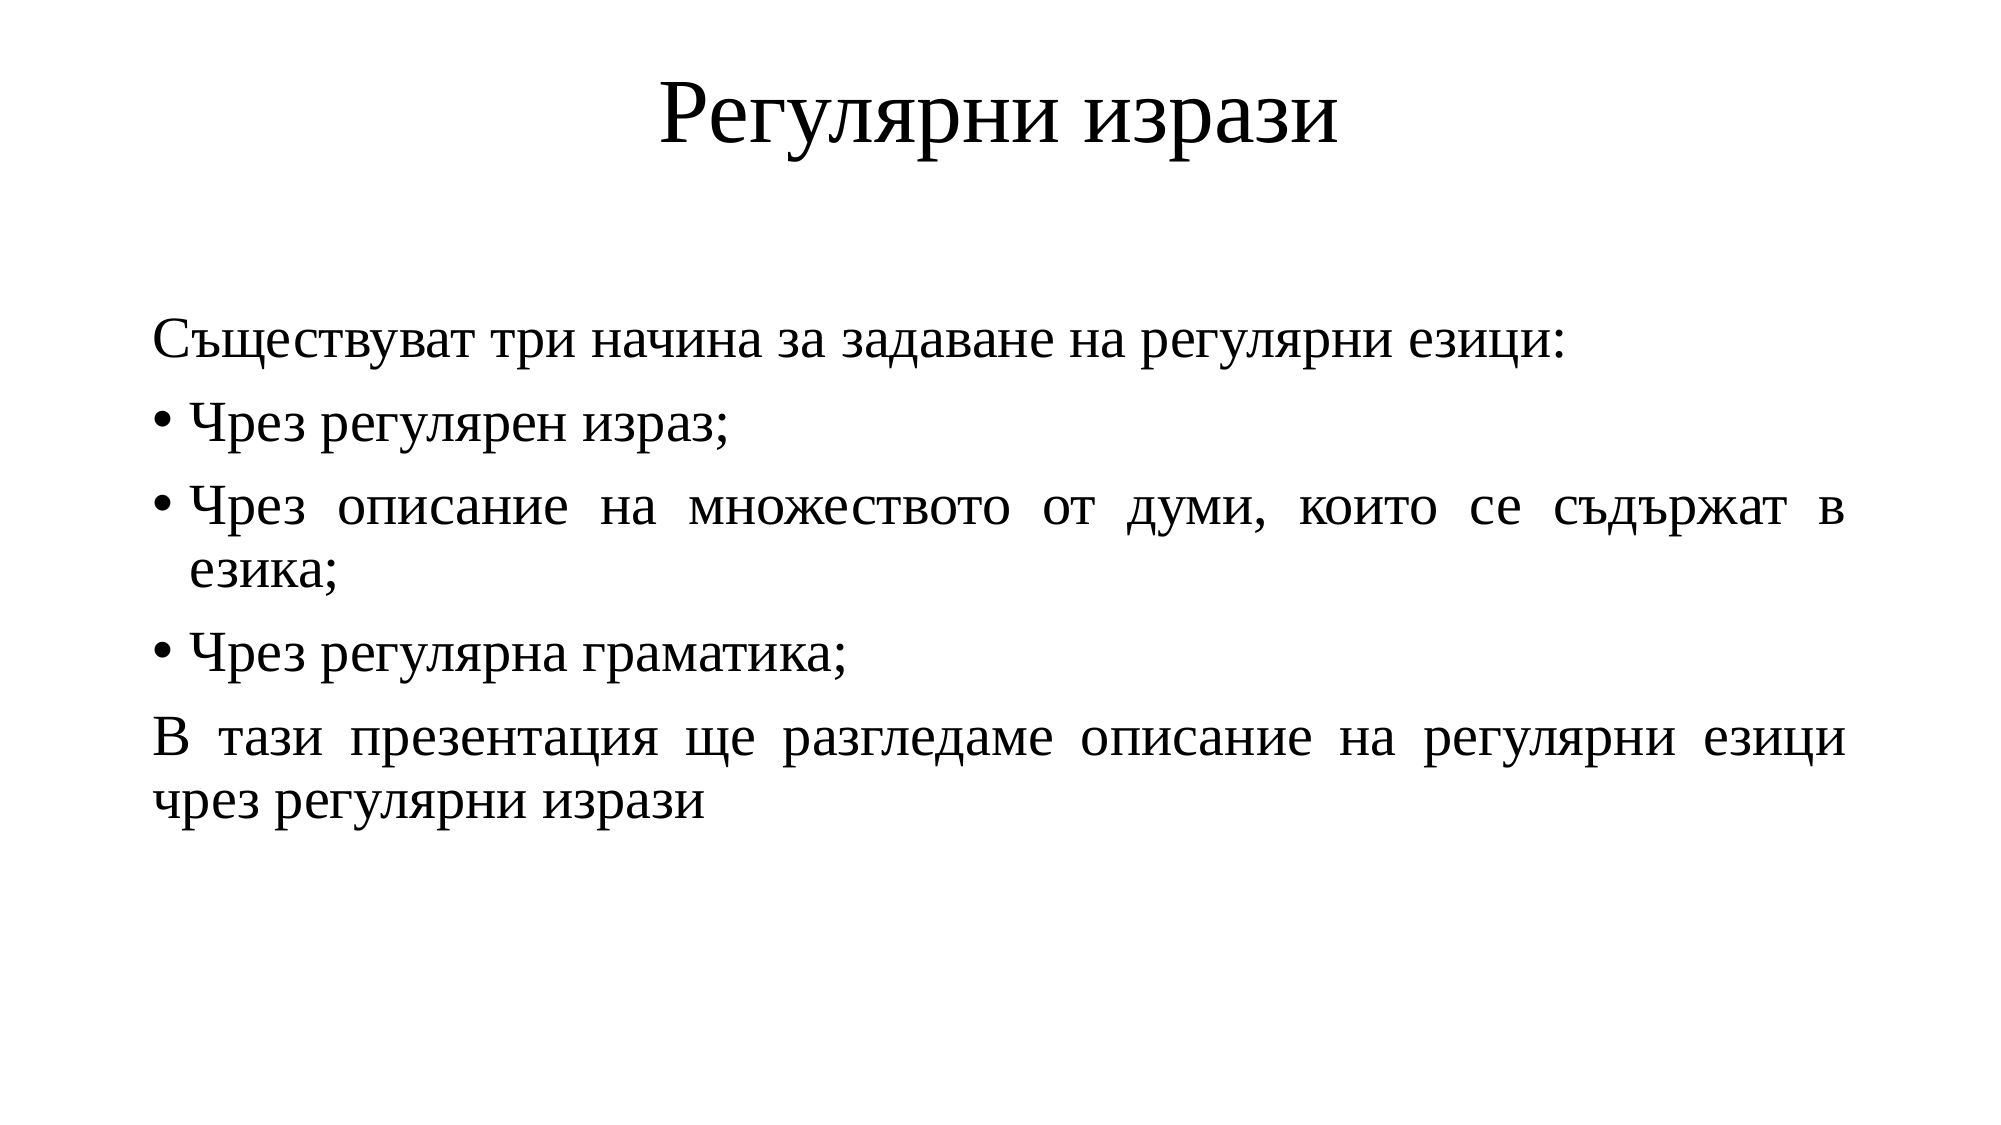

# Регулярни изрази
Съществуват три начина за задаване на регулярни езици:
Чрез регулярен израз;
Чрез описание на множеството от думи, които се съдържат в езика;
Чрез регулярна граматика;
В тази презентация ще разгледаме описание на регулярни езици чрез регулярни изрази